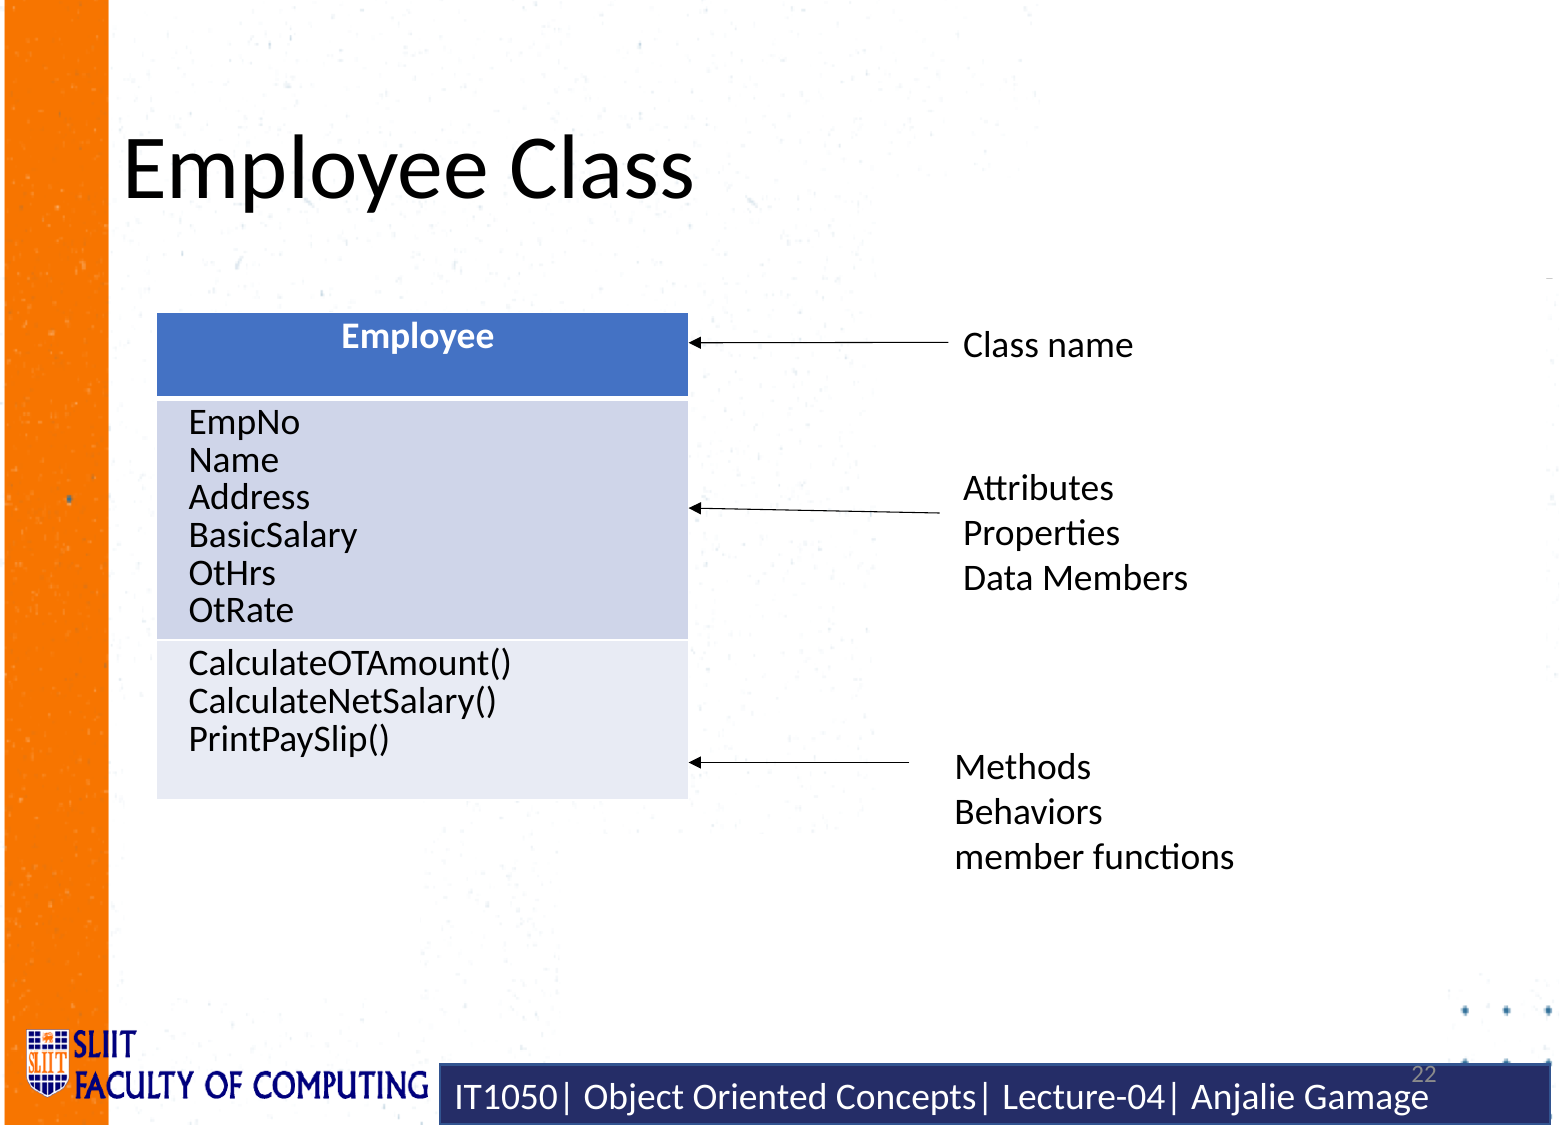

# Employee Class
| Employee |
| --- |
| EmpNo Name Address BasicSalary OtHrs OtRate |
| CalculateOTAmount() CalculateNetSalary() PrintPaySlip() |
Class name
Attributes
Properties
Data Members
Methods
Behaviors
member functions
22